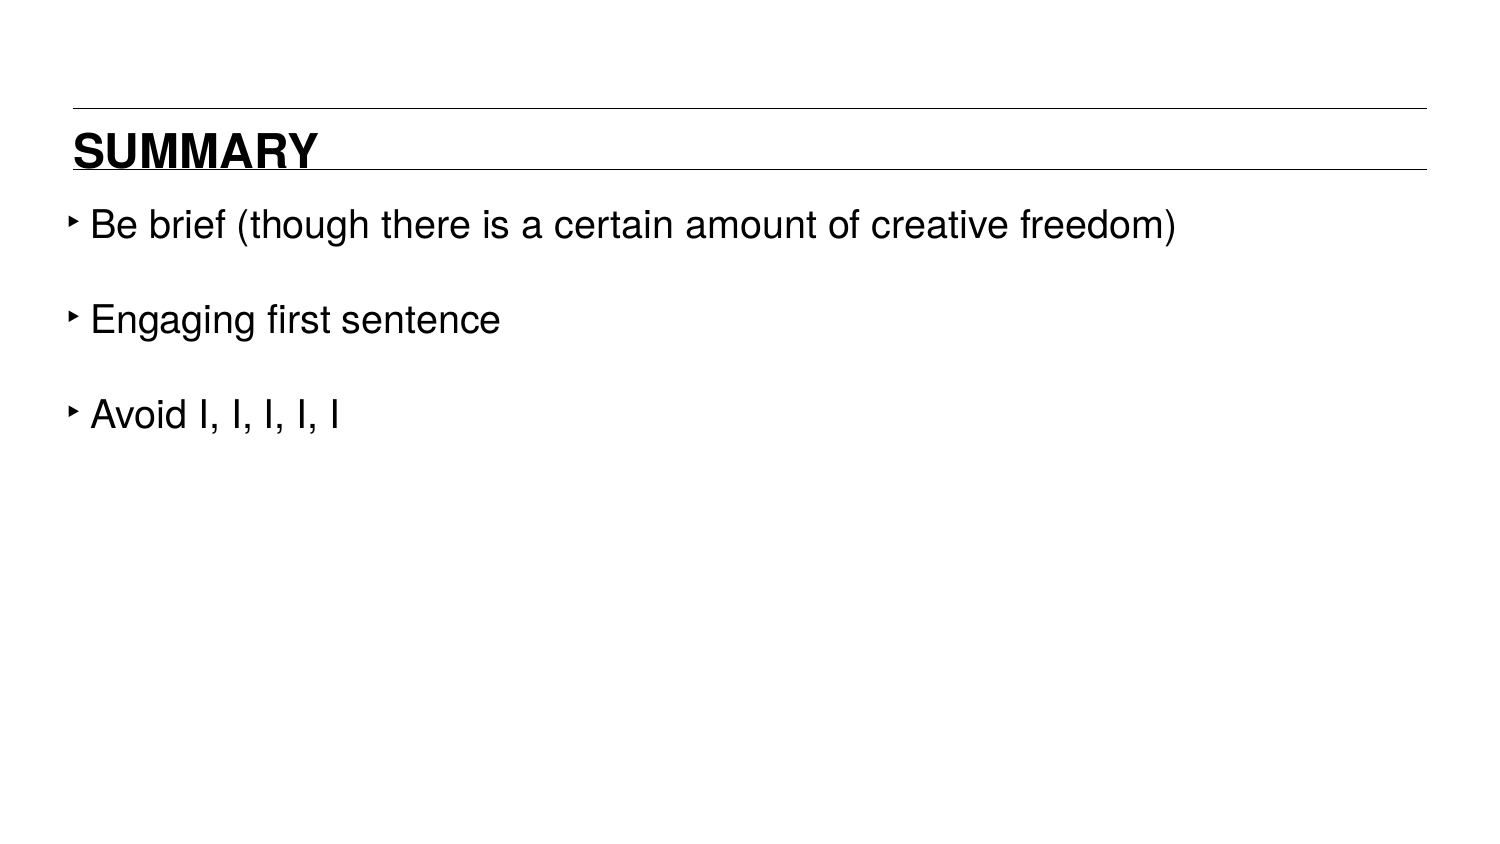

SUMMARY
Be brief (though there is a certain amount of creative freedom)

Engaging first sentence

Avoid I, I, I, I, I